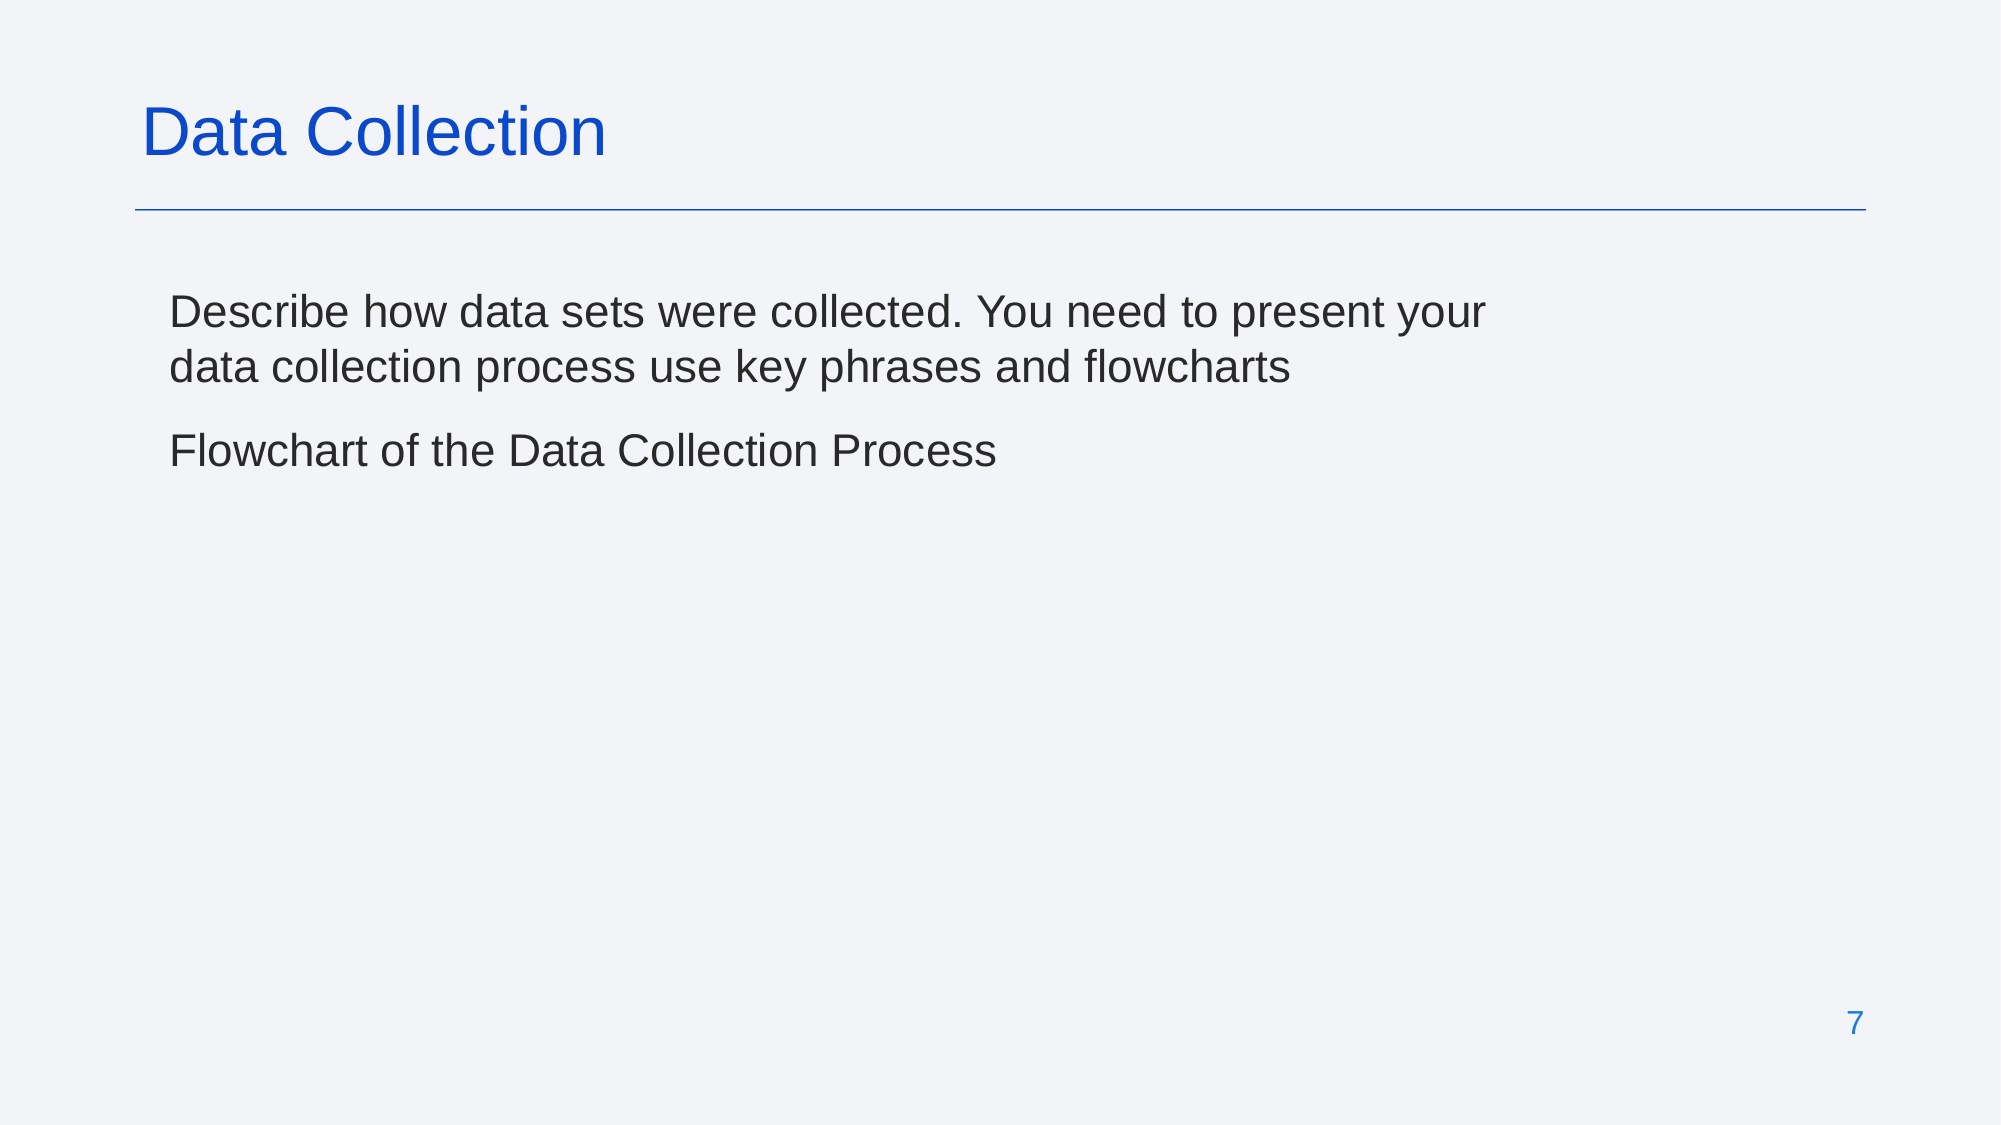

Data Collection
Describe how data sets were collected. You need to present your data collection process use key phrases and flowcharts
Flowchart of the Data Collection Process
7